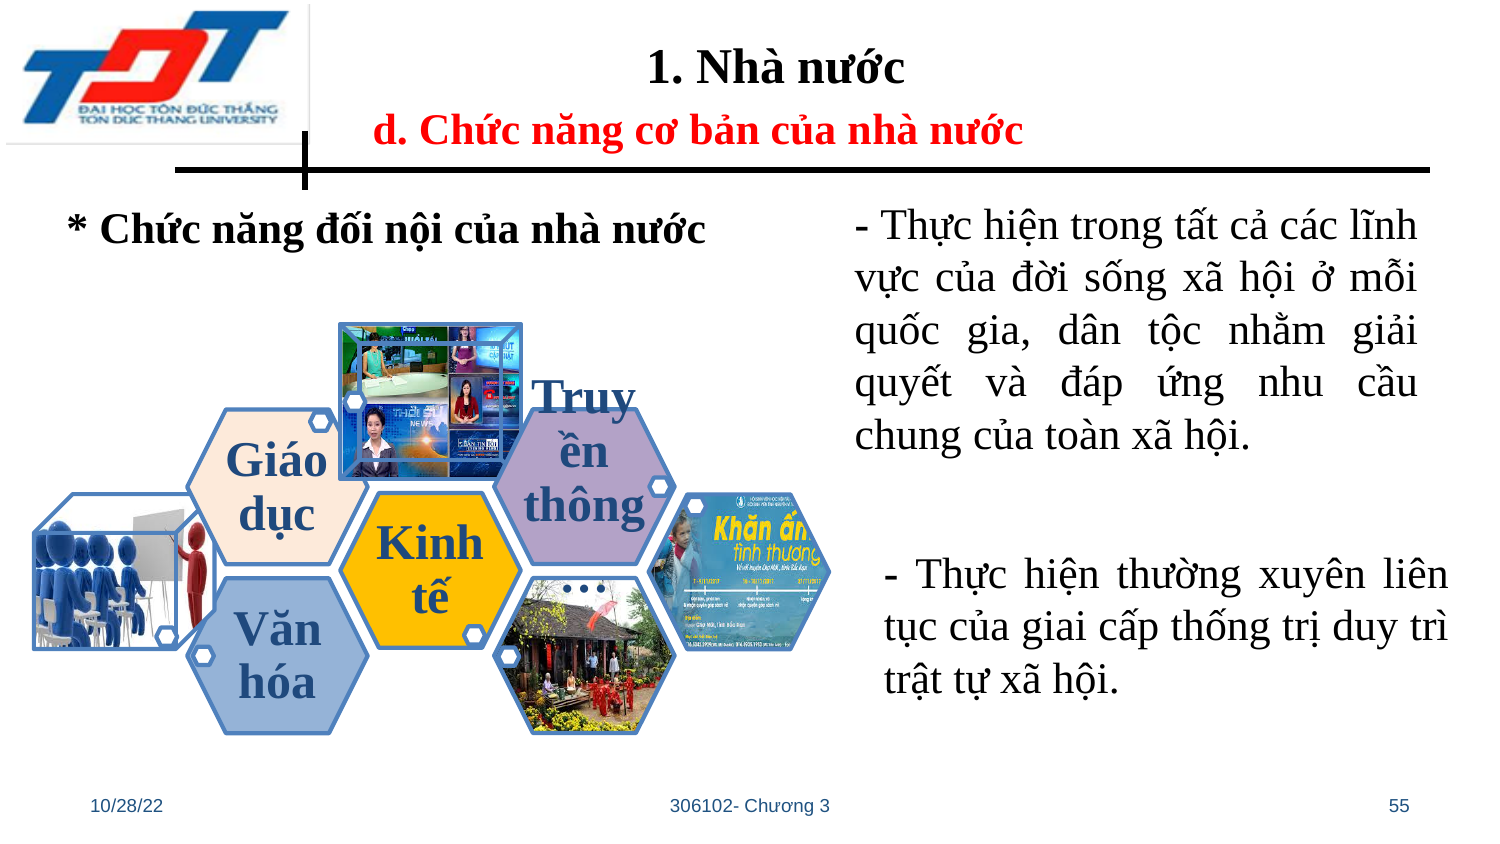

1. Nhà nước
d. Chức năng cơ bản của nhà nước
Văn hóa
Kinh tế
Giáo dục
Truyền thông
…
- Thực hiện trong tất cả các lĩnh vực của đời sống xã hội ở mỗi quốc gia, dân tộc nhằm giải quyết và đáp ứng nhu cầu chung của toàn xã hội.
* Chức năng đối nội của nhà nước
- Thực hiện thường xuyên liên tục của giai cấp thống trị duy trì trật tự xã hội.
10/28/22
306102- Chương 3
55